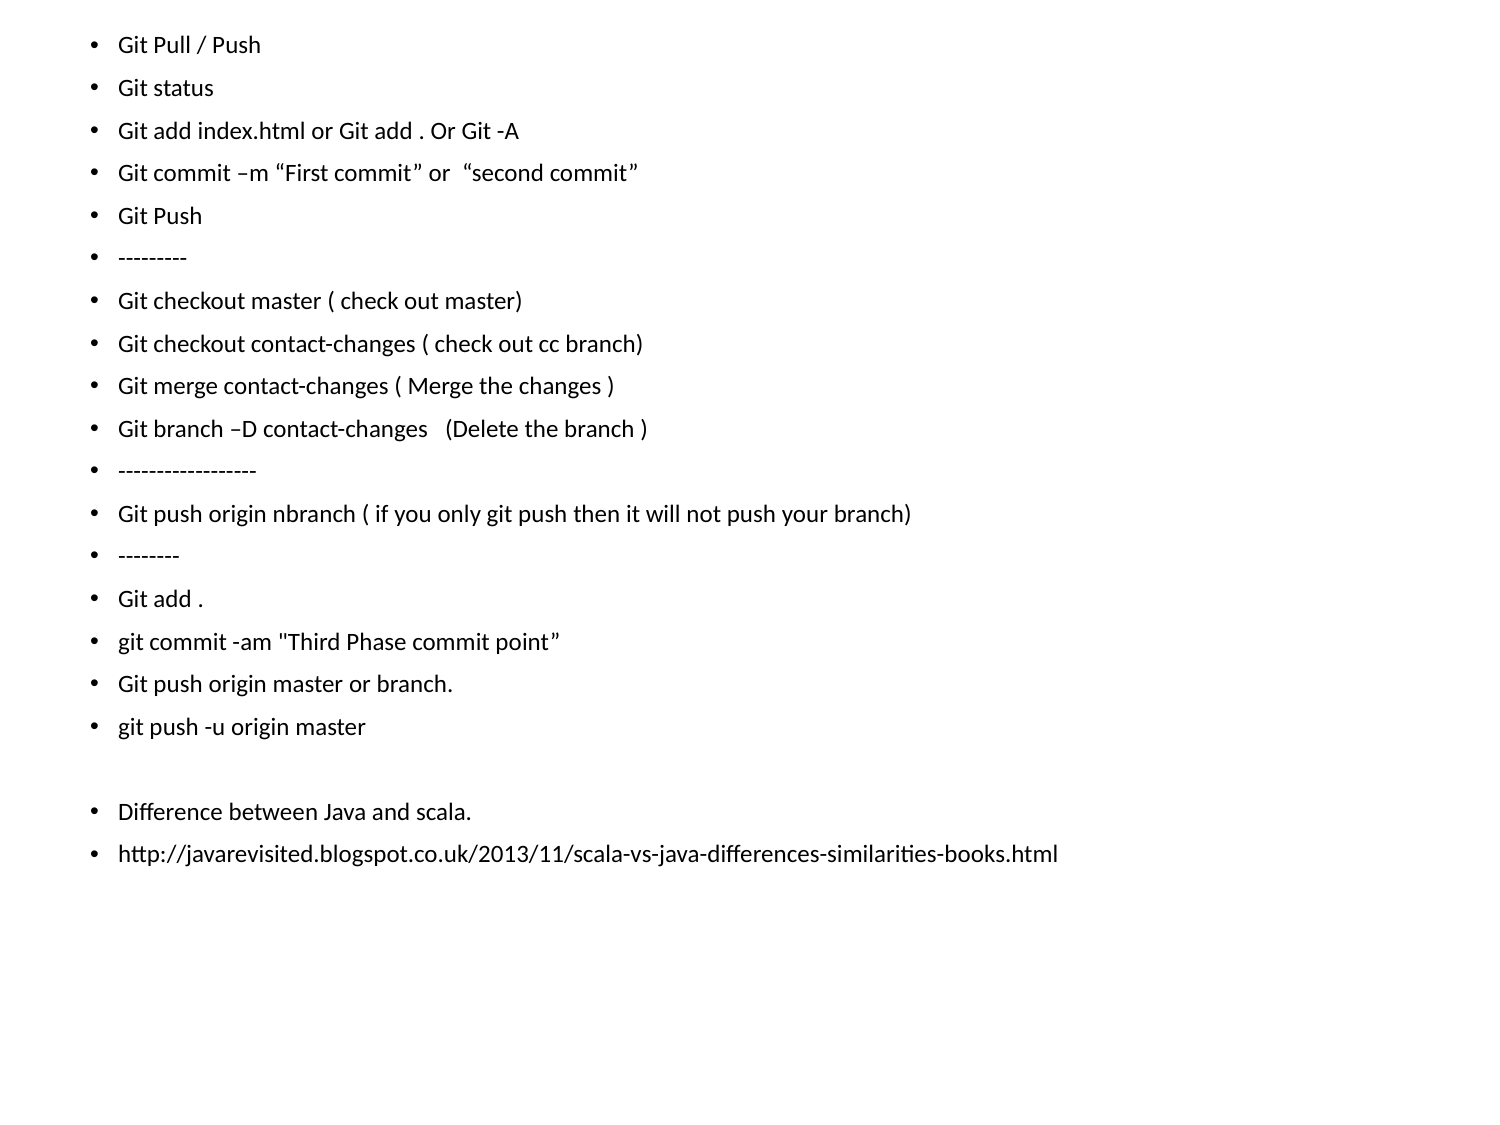

Git Pull / Push
Git status
Git add index.html or Git add . Or Git -A
Git commit –m “First commit” or  “second commit”
Git Push
---------
Git checkout master ( check out master)
Git checkout contact-changes ( check out cc branch)
Git merge contact-changes ( Merge the changes )
Git branch –D contact-changes   (Delete the branch )
------------------
Git push origin nbranch ( if you only git push then it will not push your branch)
--------
Git add .
git commit -am "Third Phase commit point”
Git push origin master or branch.
git push -u origin master

Difference between Java and scala.
http://javarevisited.blogspot.co.uk/2013/11/scala-vs-java-differences-similarities-books.html